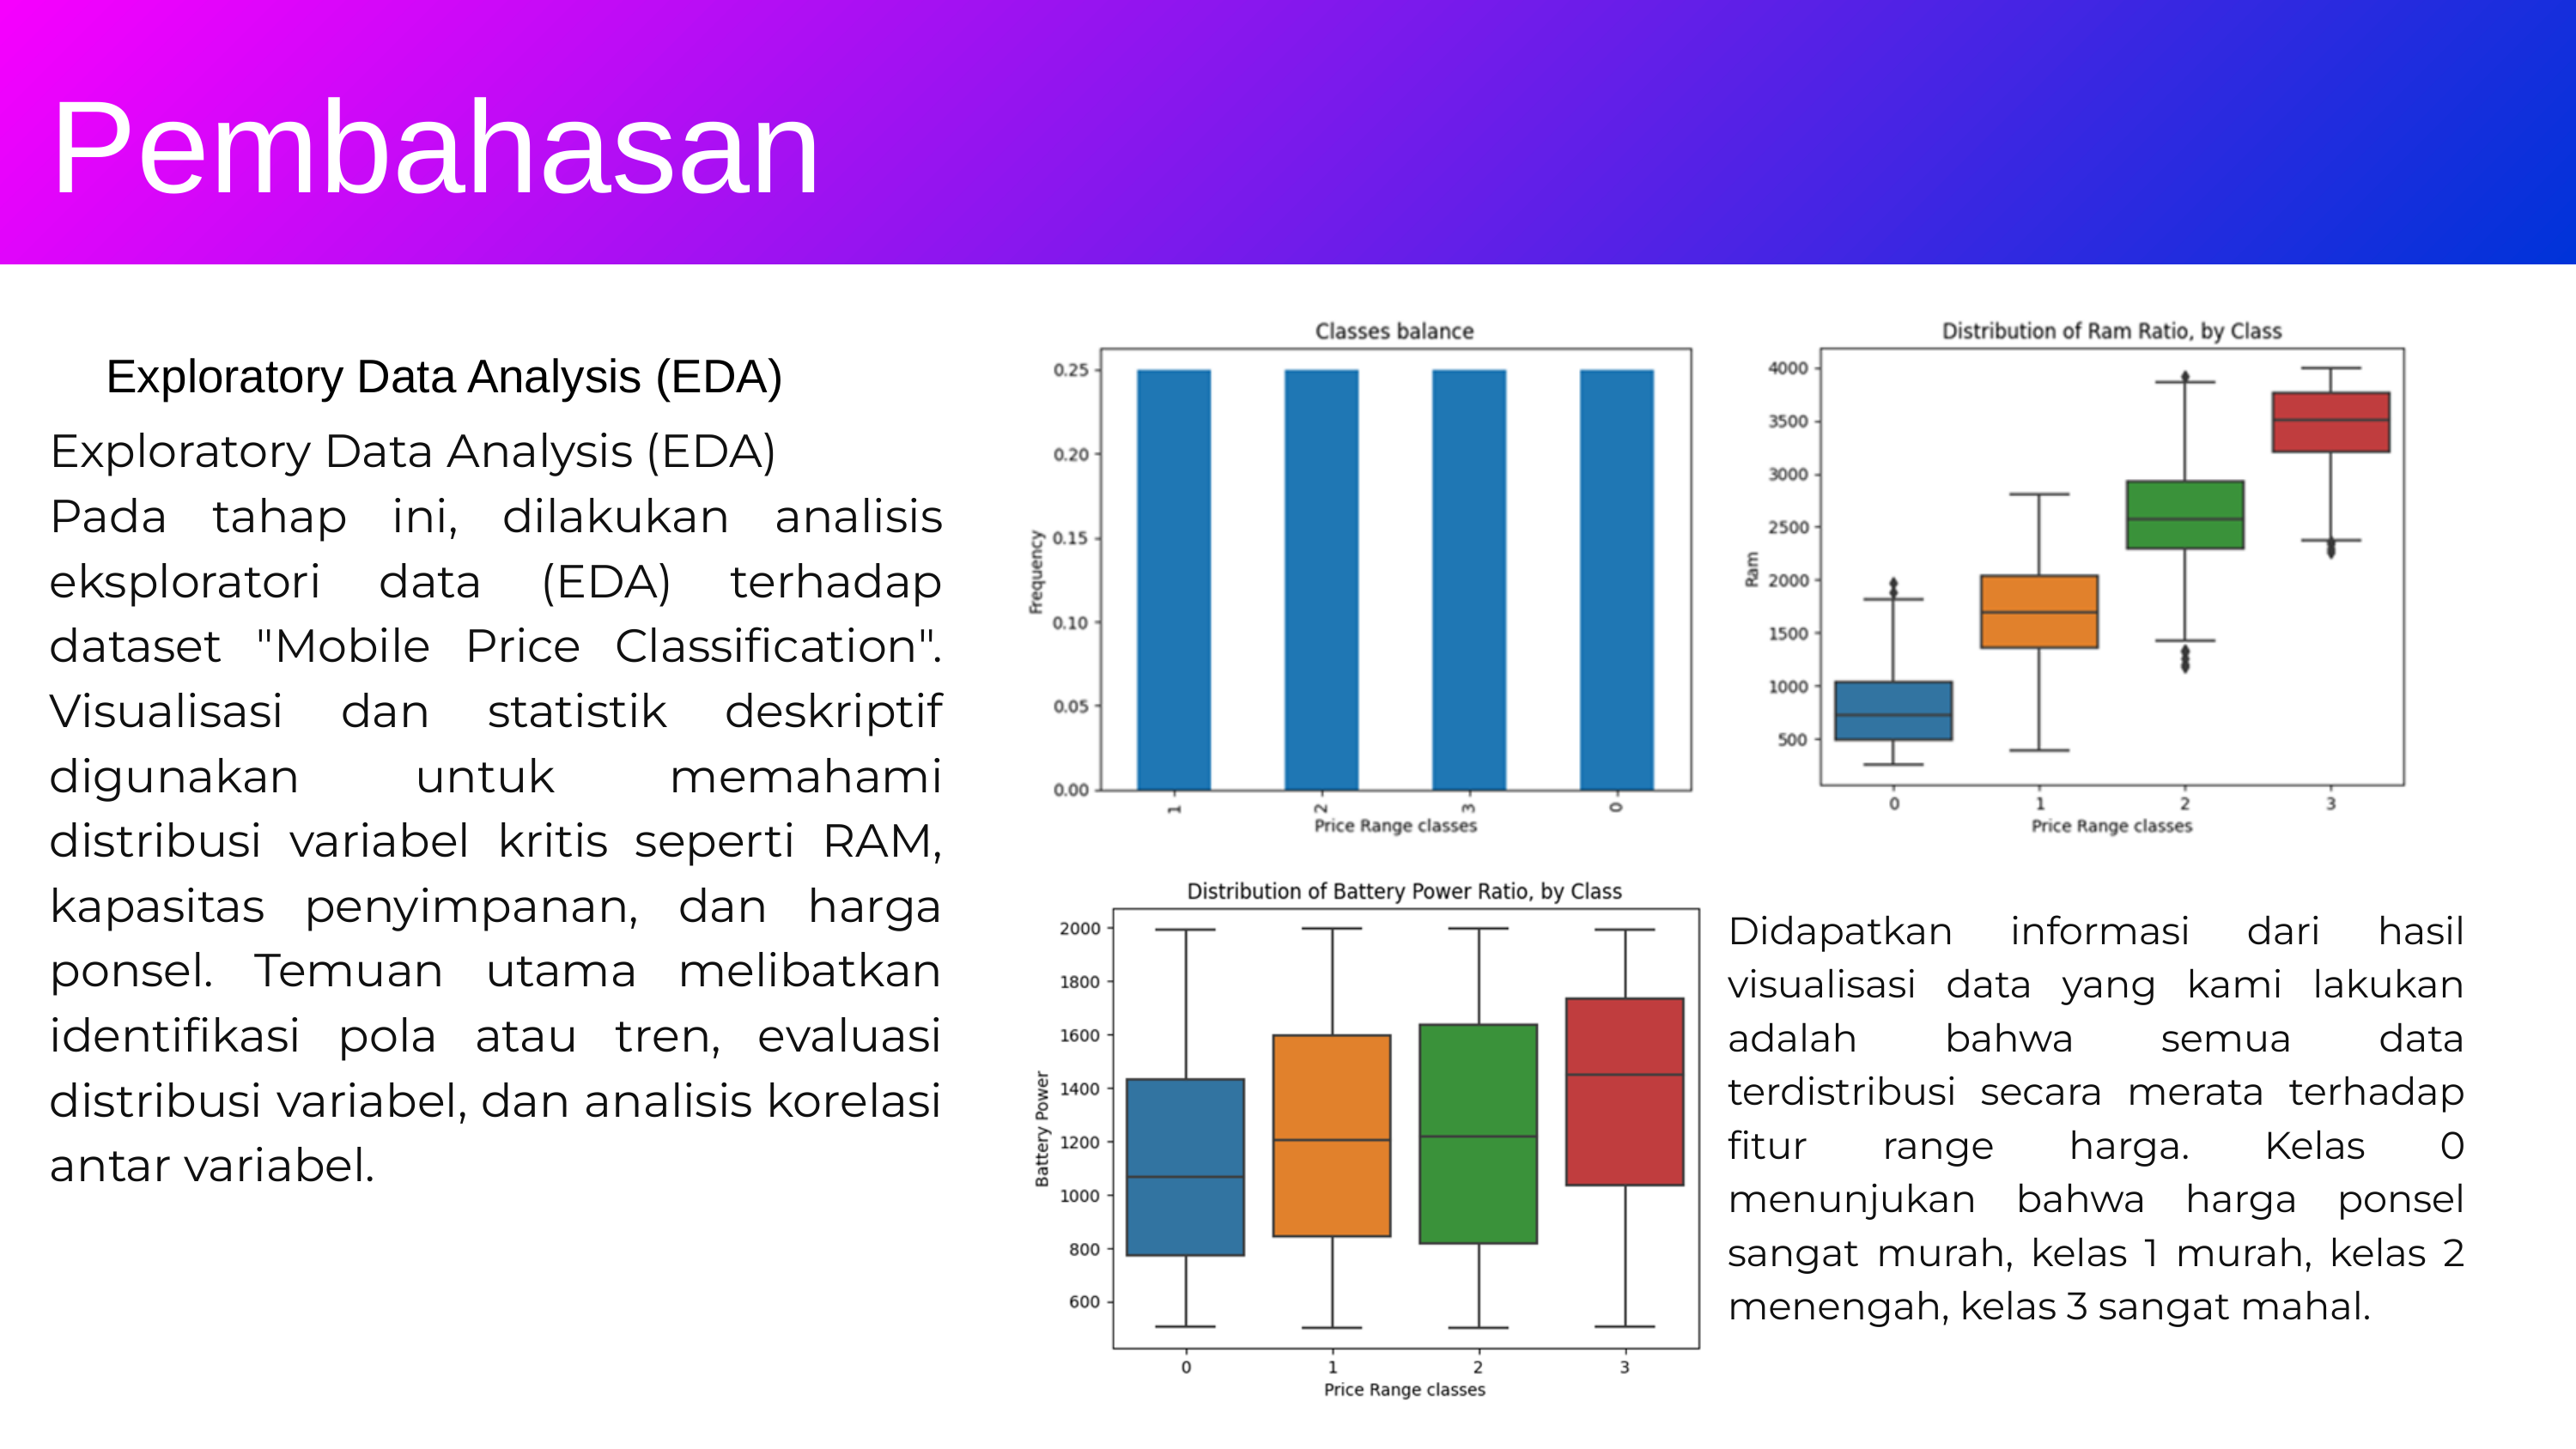

Pembahasan

Exploratory Data Analysis (EDA)
Exploratory Data Analysis (EDA)
Pada tahap ini, dilakukan analisis eksploratori data (EDA) terhadap dataset "Mobile Price Classification". Visualisasi dan statistik deskriptif digunakan untuk memahami distribusi variabel kritis seperti RAM, kapasitas penyimpanan, dan harga ponsel. Temuan utama melibatkan identifikasi pola atau tren, evaluasi distribusi variabel, dan analisis korelasi antar variabel.

Didapatkan informasi dari hasil visualisasi data yang kami lakukan adalah bahwa semua data terdistribusi secara merata terhadap fitur range harga. Kelas 0 menunjukan bahwa harga ponsel sangat murah, kelas 1 murah, kelas 2 menengah, kelas 3 sangat mahal.